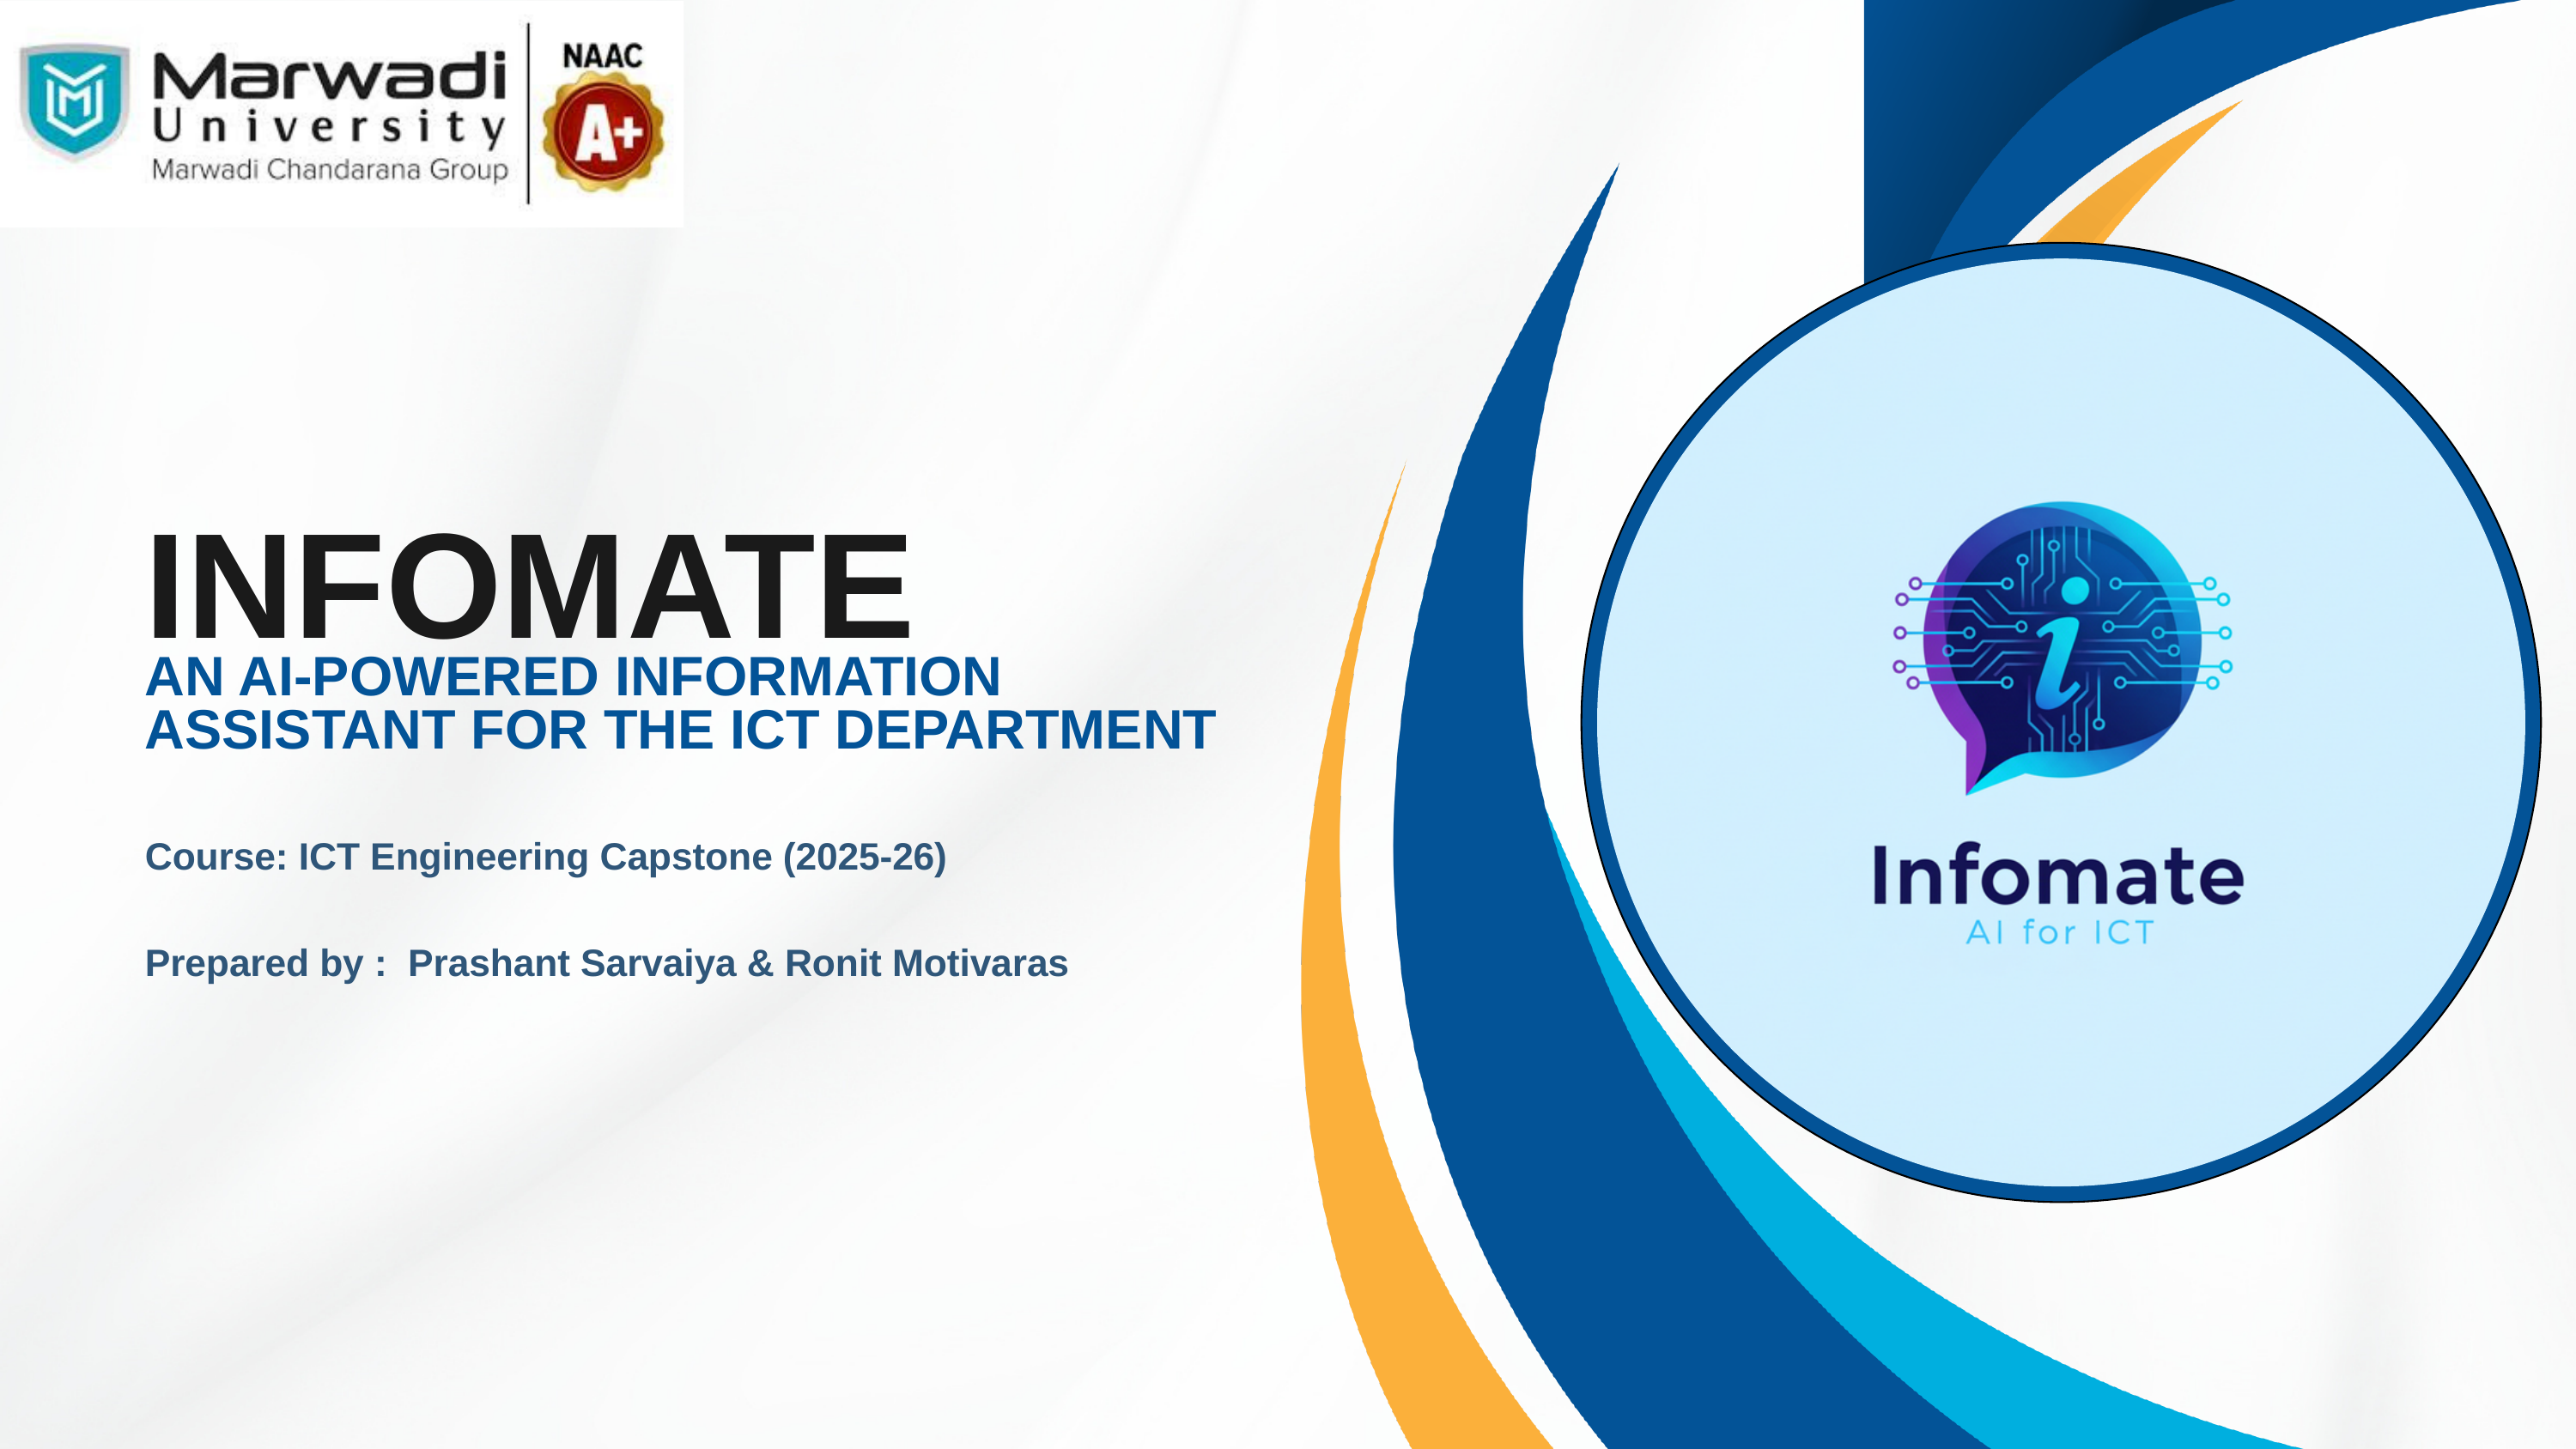

INFOMATE
AN AI-POWERED INFORMATION ASSISTANT FOR THE ICT DEPARTMENT
Course: ICT Engineering Capstone (2025-26)

Prepared by :  Prashant Sarvaiya & Ronit Motivaras